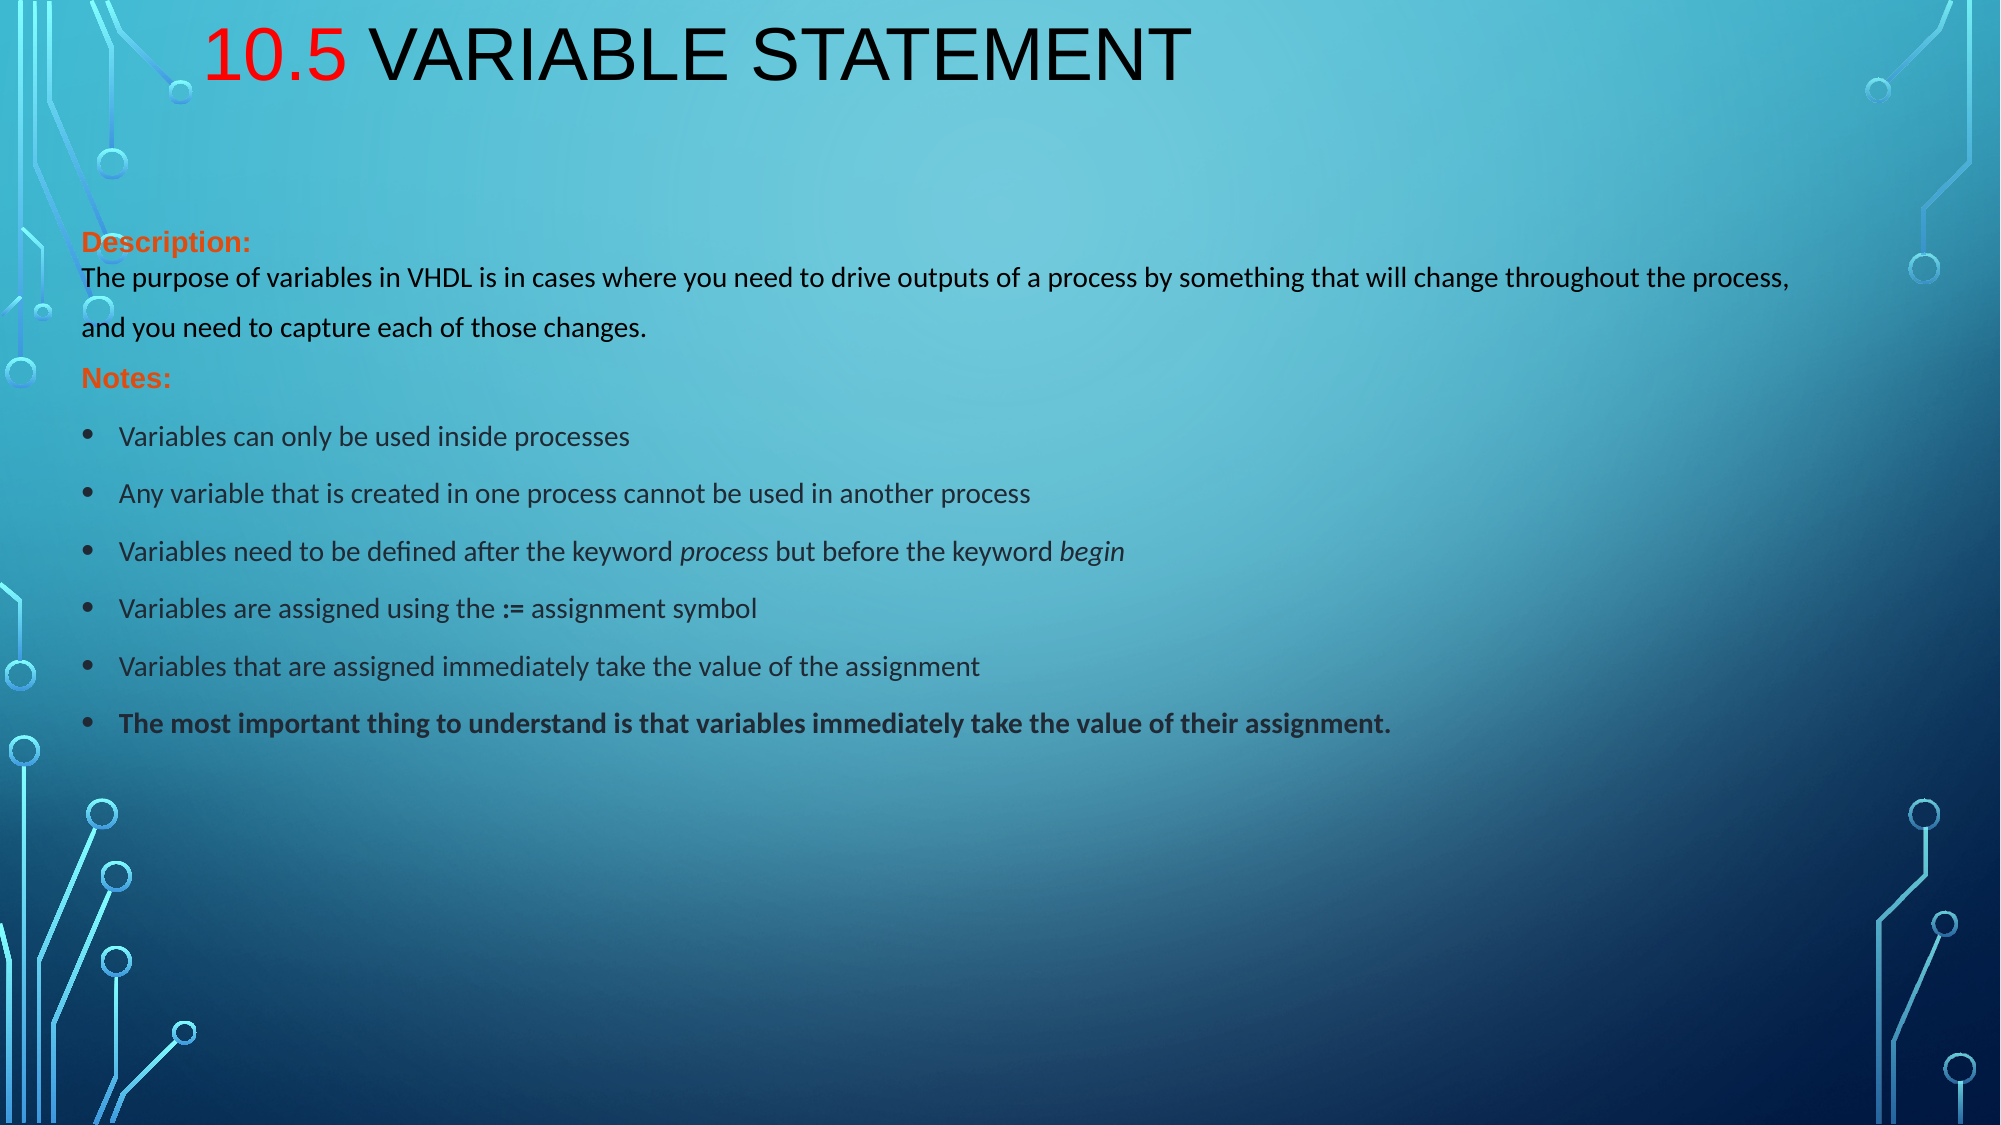

# 10.5 varıable statement
Description:
The purpose of variables in VHDL is in cases where you need to drive outputs of a process by something that will change throughout the process,
and you need to capture each of those changes.
Notes:
Variables can only be used inside processes
Any variable that is created in one process cannot be used in another process
Variables need to be defined after the keyword process but before the keyword begin
Variables are assigned using the := assignment symbol
Variables that are assigned immediately take the value of the assignment
The most important thing to understand is that variables immediately take the value of their assignment.